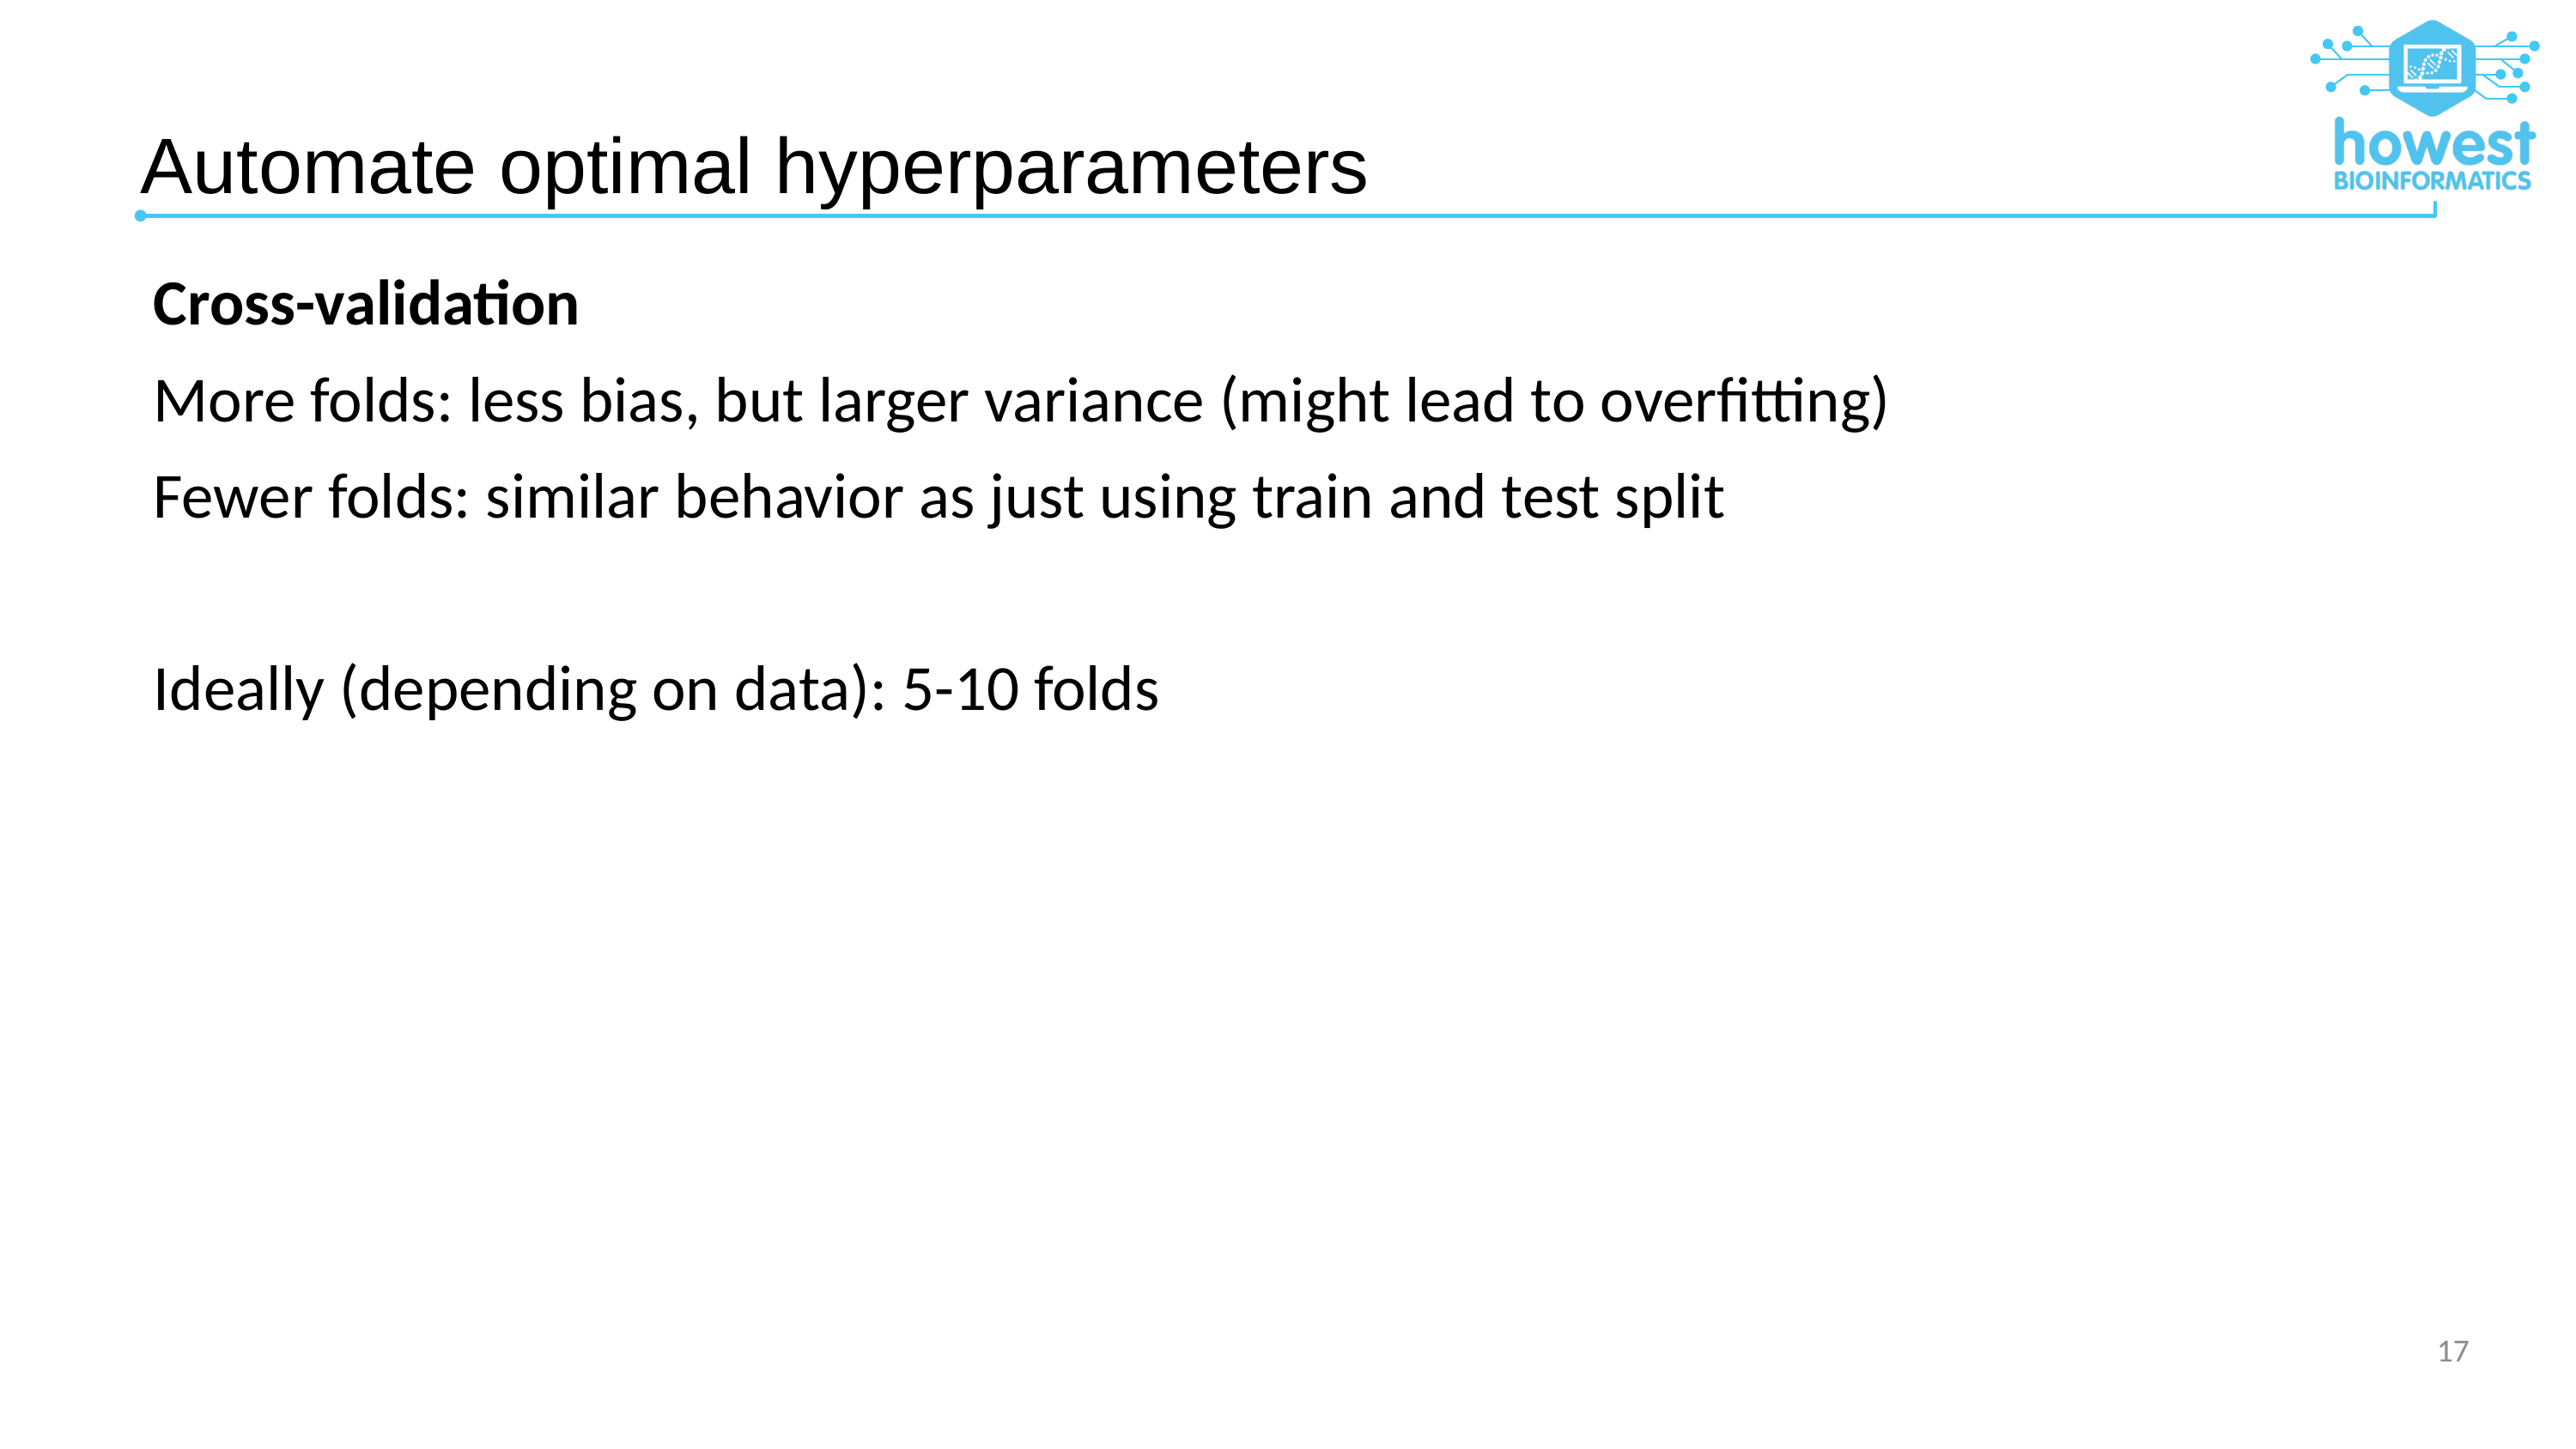

# Automate optimal hyperparameters
Cross-validation
More folds: less bias, but larger variance (might lead to overfitting)
Fewer folds: similar behavior as just using train and test split

Ideally (depending on data): 5-10 folds

17